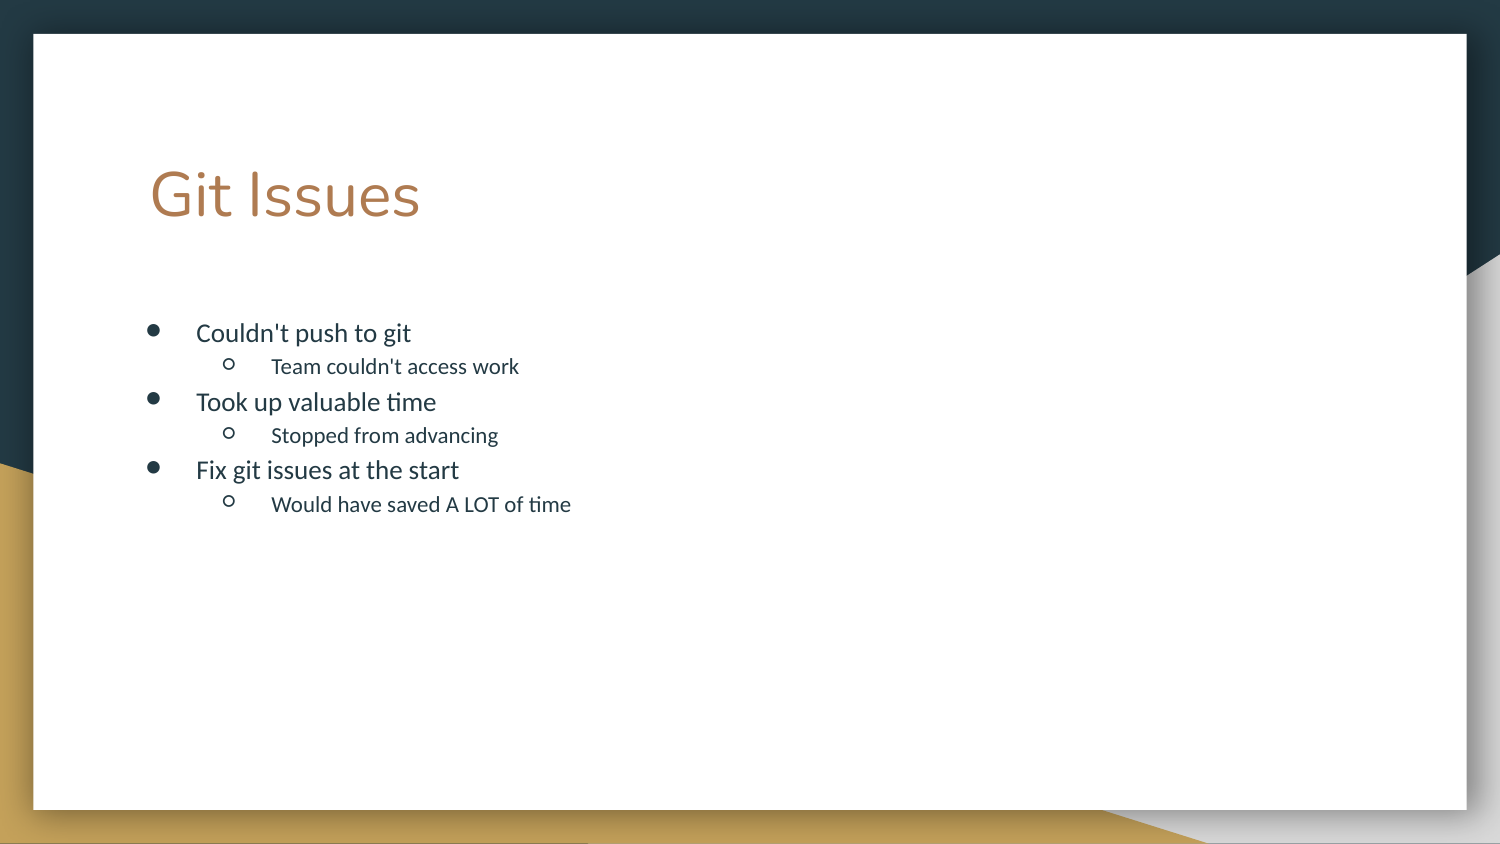

# Git Issues
Couldn't push to git
Team couldn't access work
Took up valuable time
Stopped from advancing
Fix git issues at the start
Would have saved A LOT of time